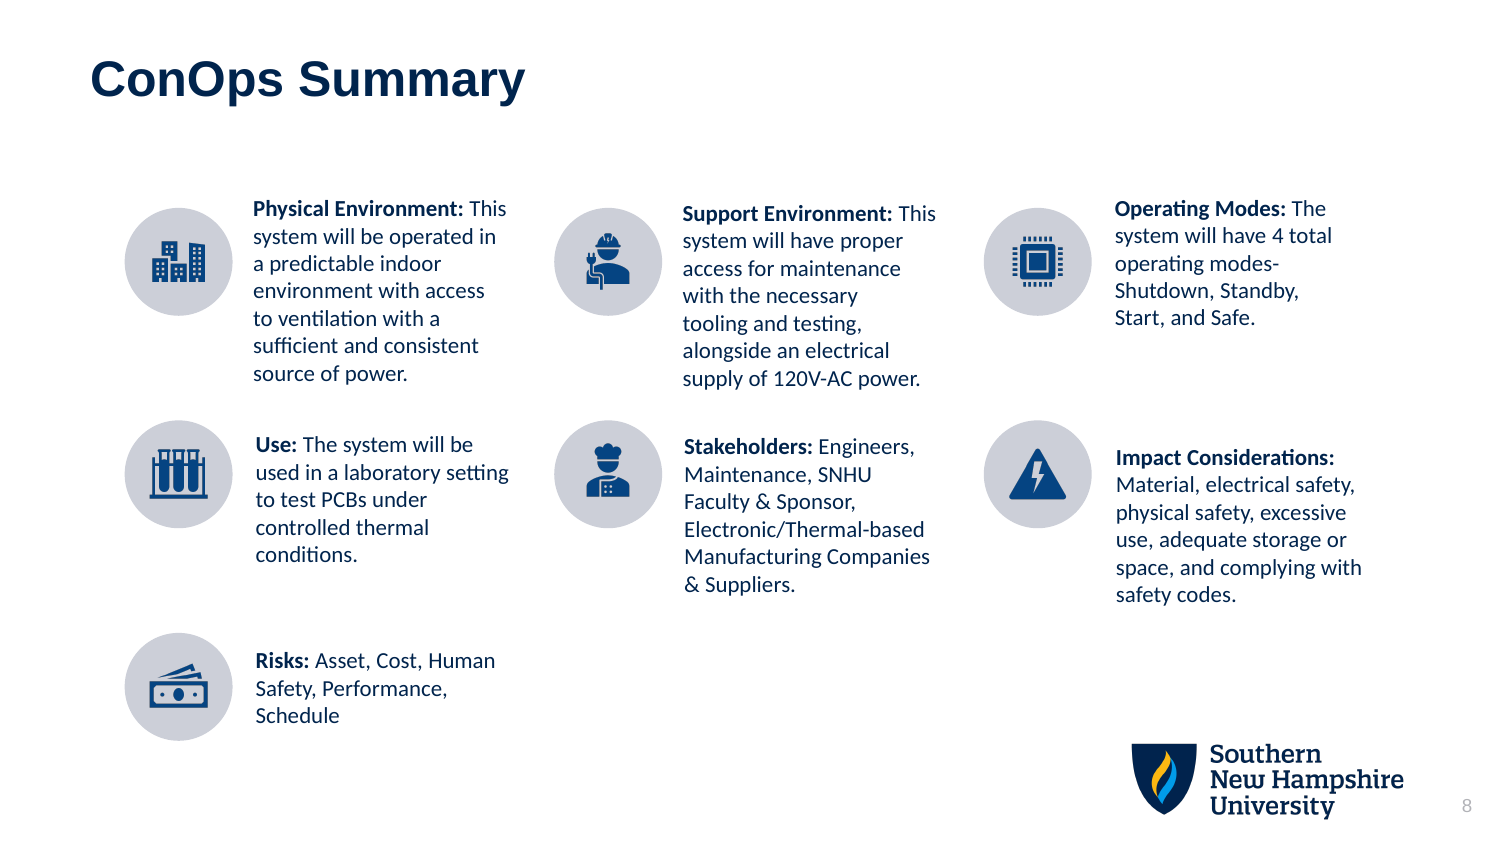

# ConOps Summary
Physical Environment: This system will be operated in a predictable indoor environment with access to ventilation with a sufficient and consistent source of power.
Support Environment: This system will have proper access for maintenance with the necessary tooling and testing, alongside an electrical supply of 120V-AC power.
Operating Modes: The system will have 4 total operating modes- Shutdown, Standby, Start, and Safe.
Use: The system will be used in a laboratory setting to test PCBs under controlled thermal conditions.
Stakeholders: Engineers, Maintenance, SNHU Faculty & Sponsor, Electronic/Thermal-based Manufacturing Companies & Suppliers.
Impact Considerations: Material, electrical safety, physical safety, excessive use, adequate storage or space, and complying with safety codes.
Risks: Asset, Cost, Human Safety, Performance, Schedule
8